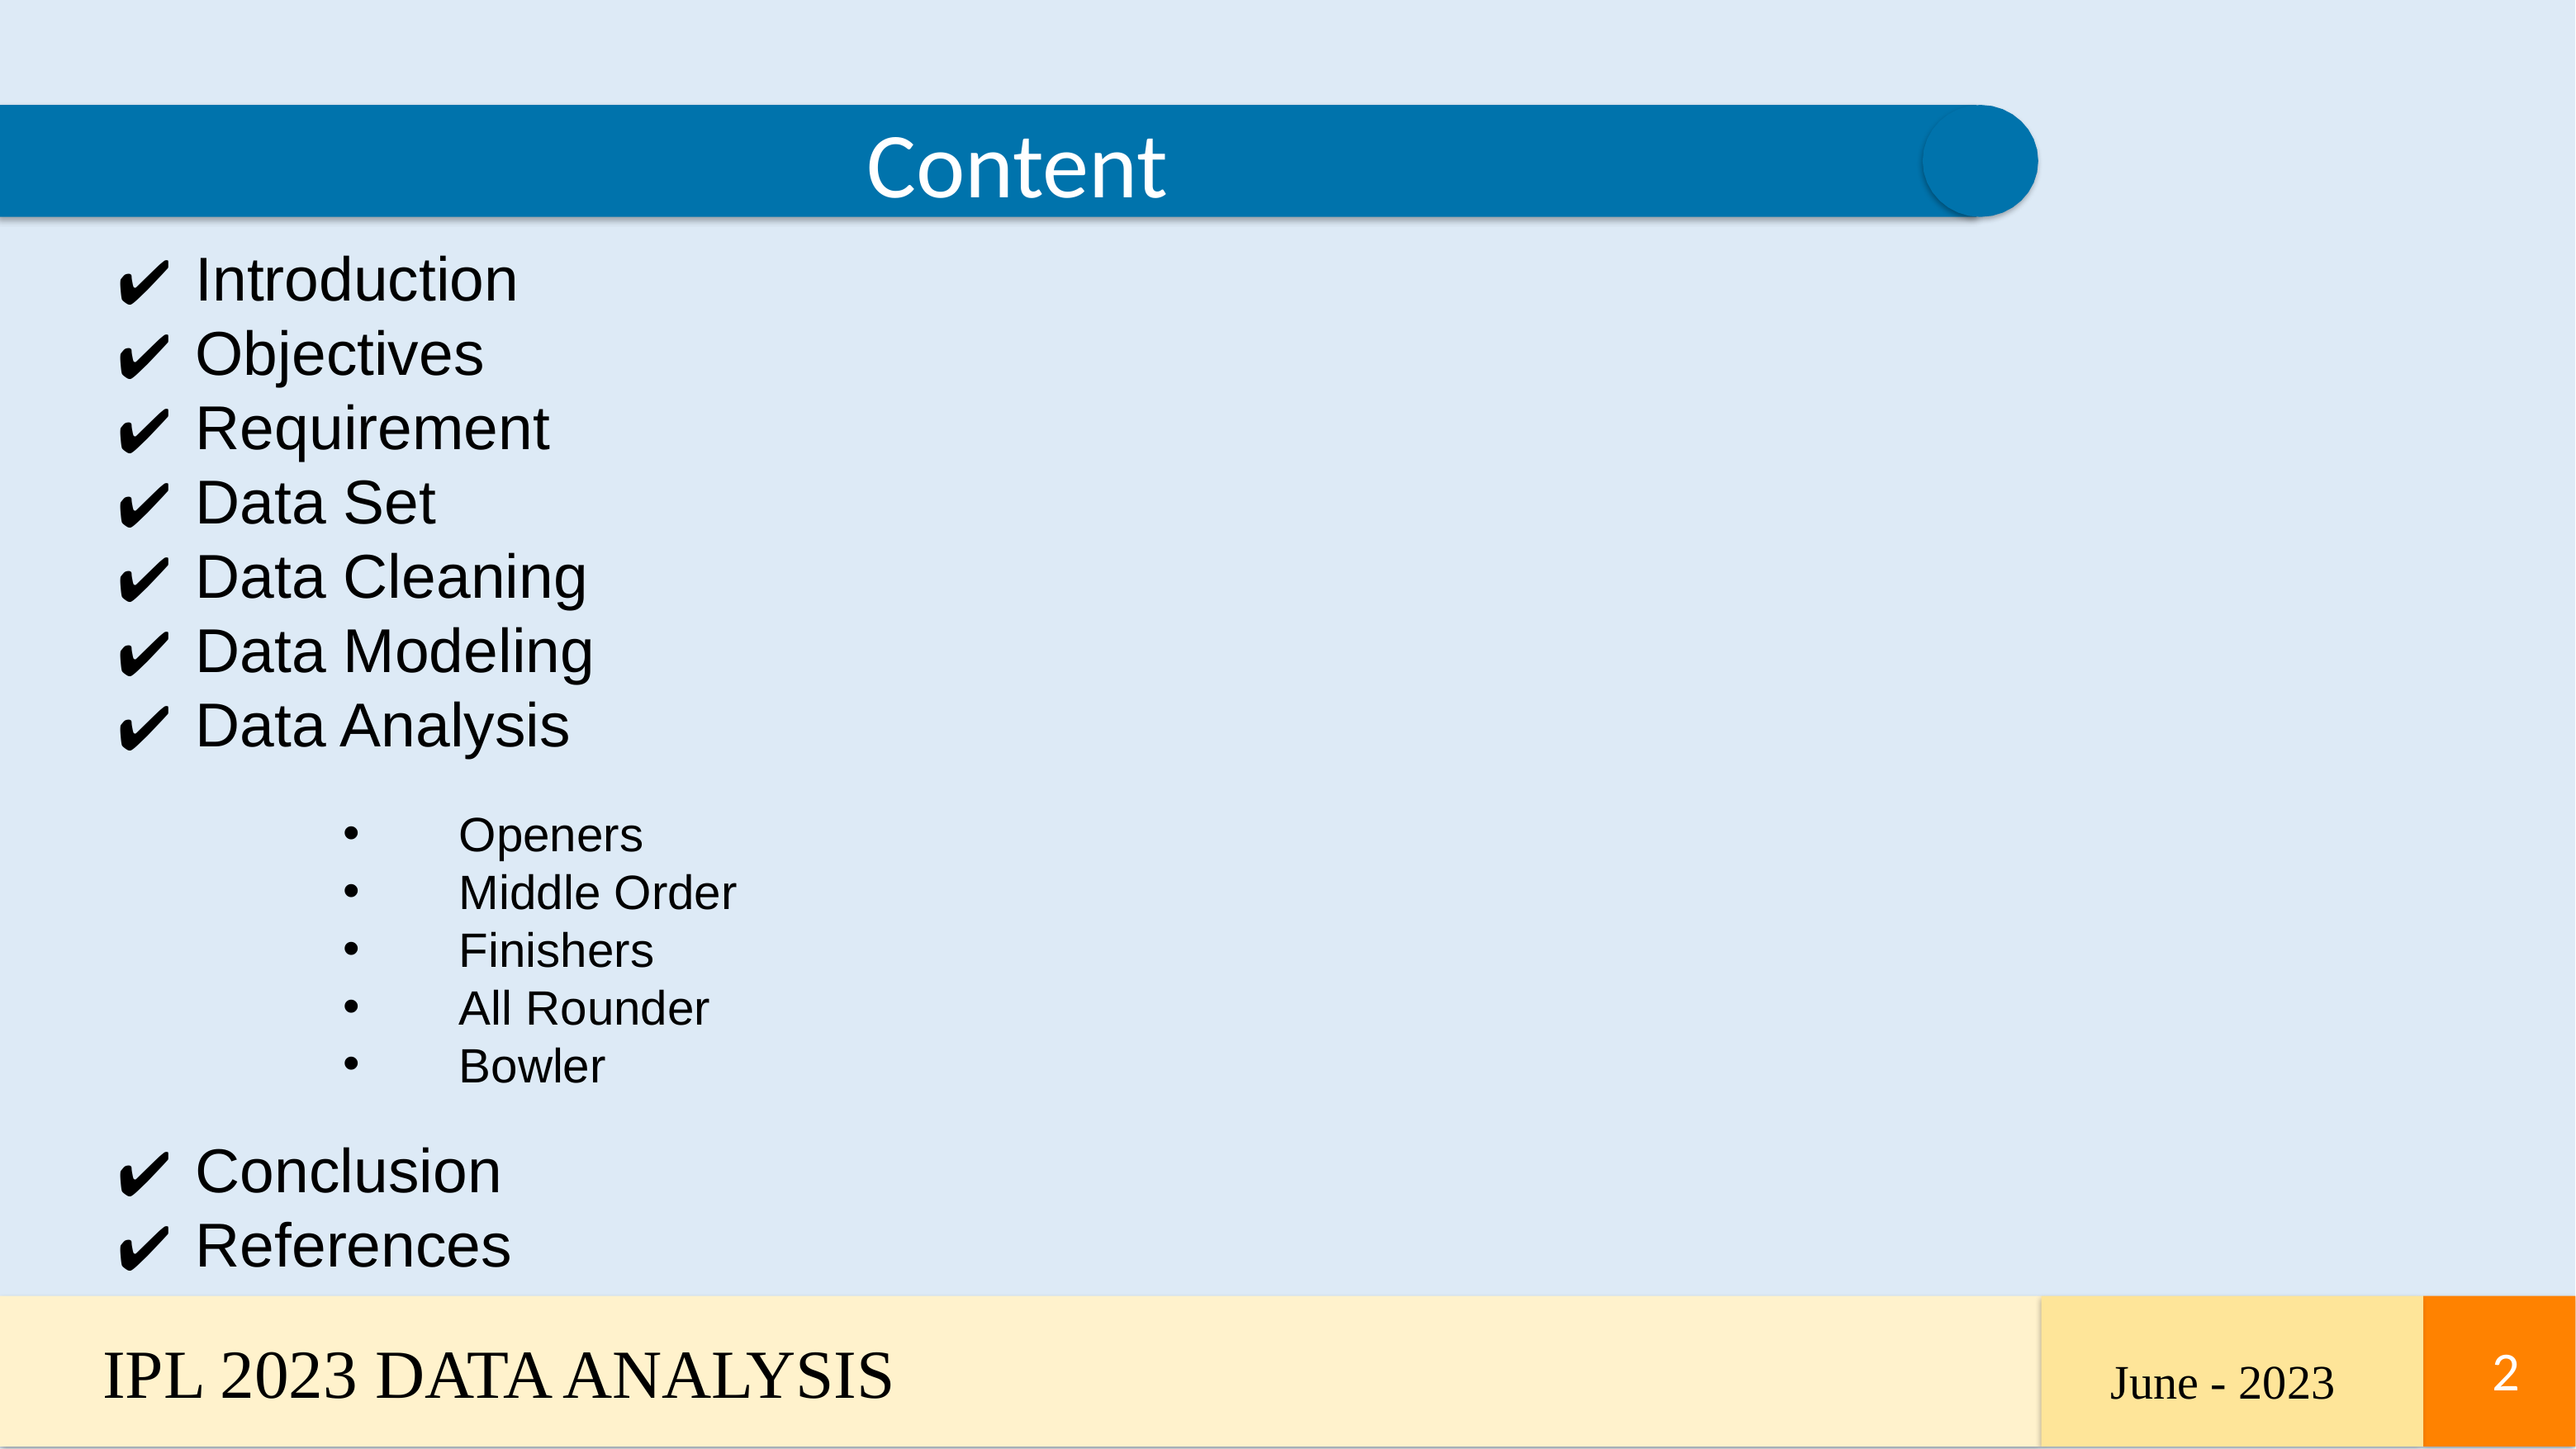

Content

Introduction
Objectives
Requirement
Data Set
Data Cleaning
Data Modeling
Data Analysis

Conclusion
References
Openers
Middle Order
Finishers
All Rounder
Bowler

IPL 2023 DATA ANALYSIS
2
2
June - 2023